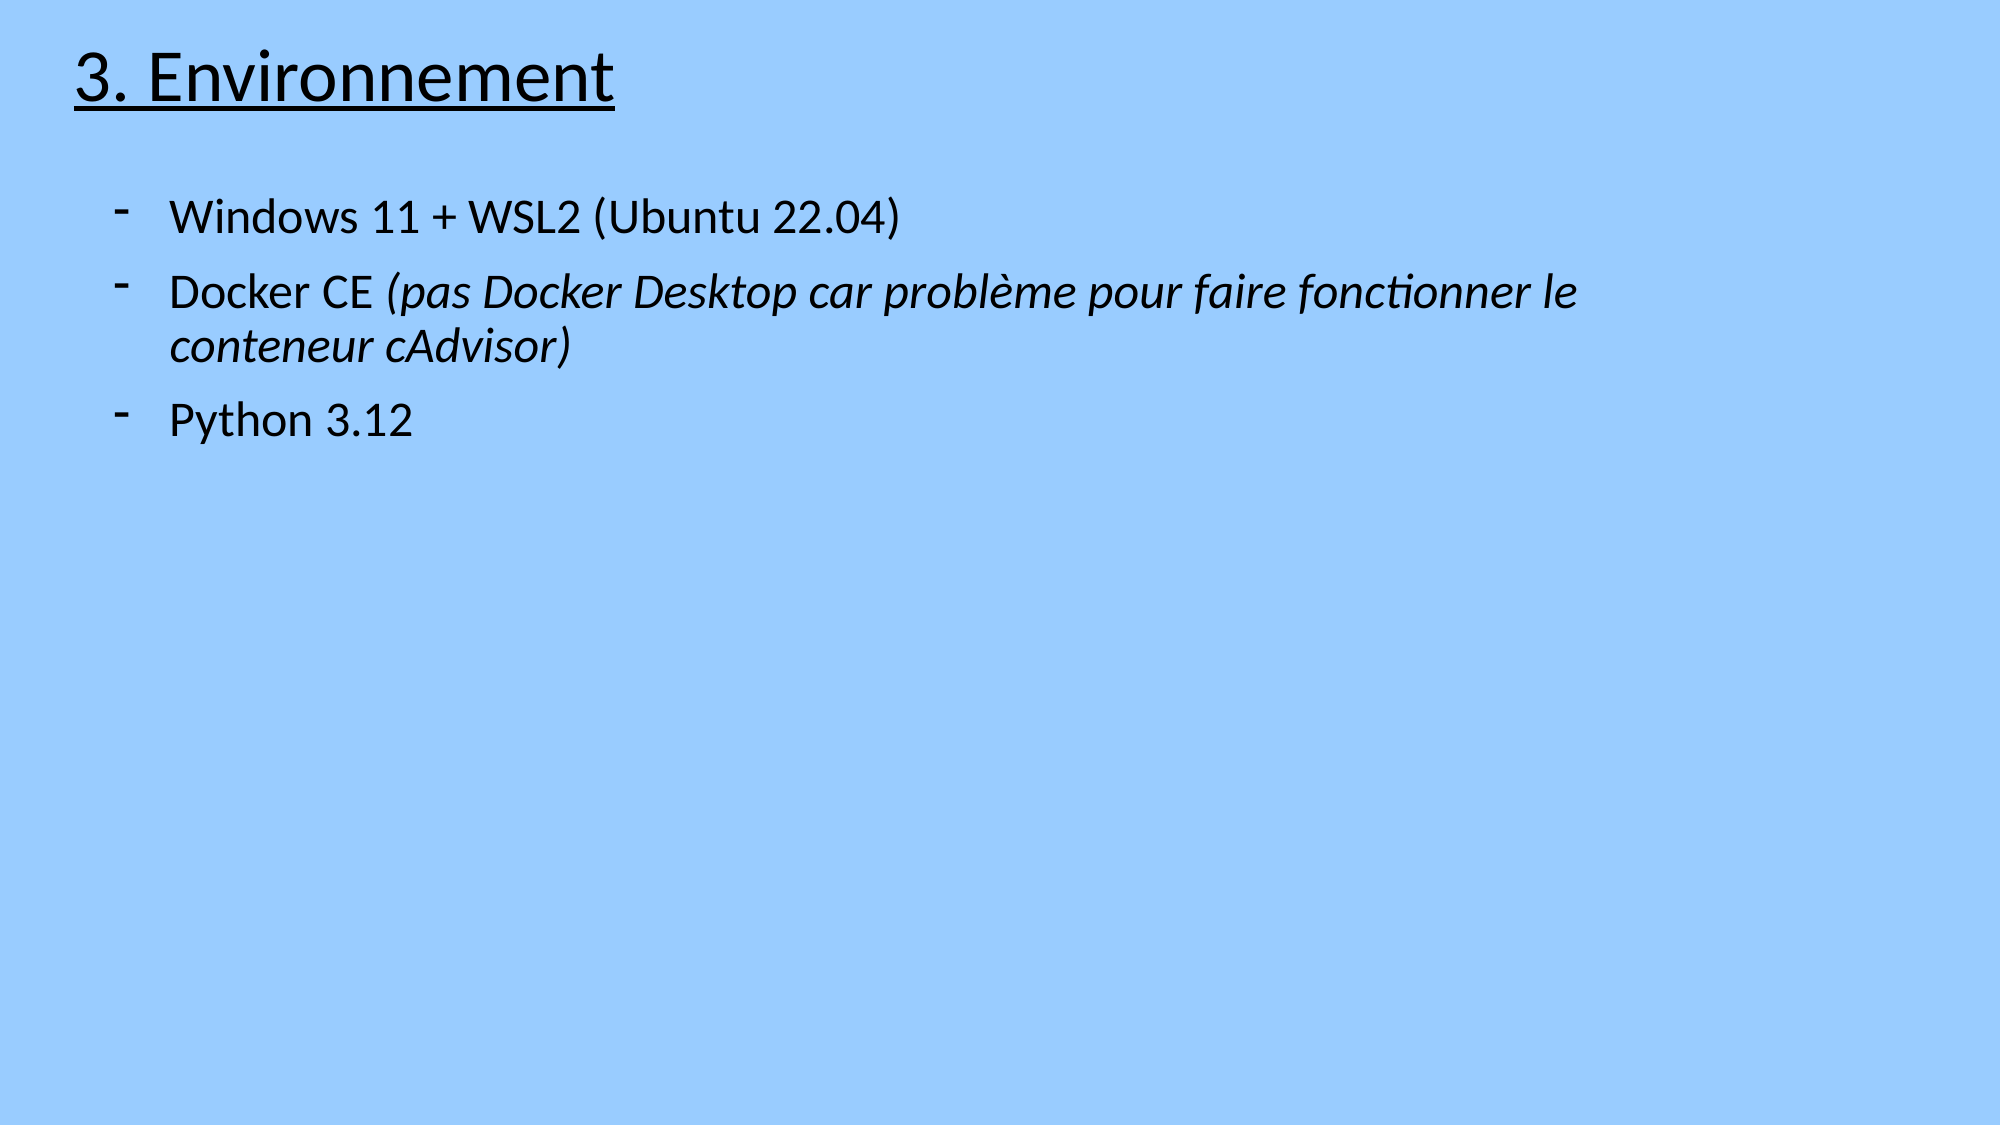

3. Environnement
Windows 11 + WSL2 (Ubuntu 22.04)
Docker CE (pas Docker Desktop car problème pour faire fonctionner le conteneur cAdvisor)
Python 3.12